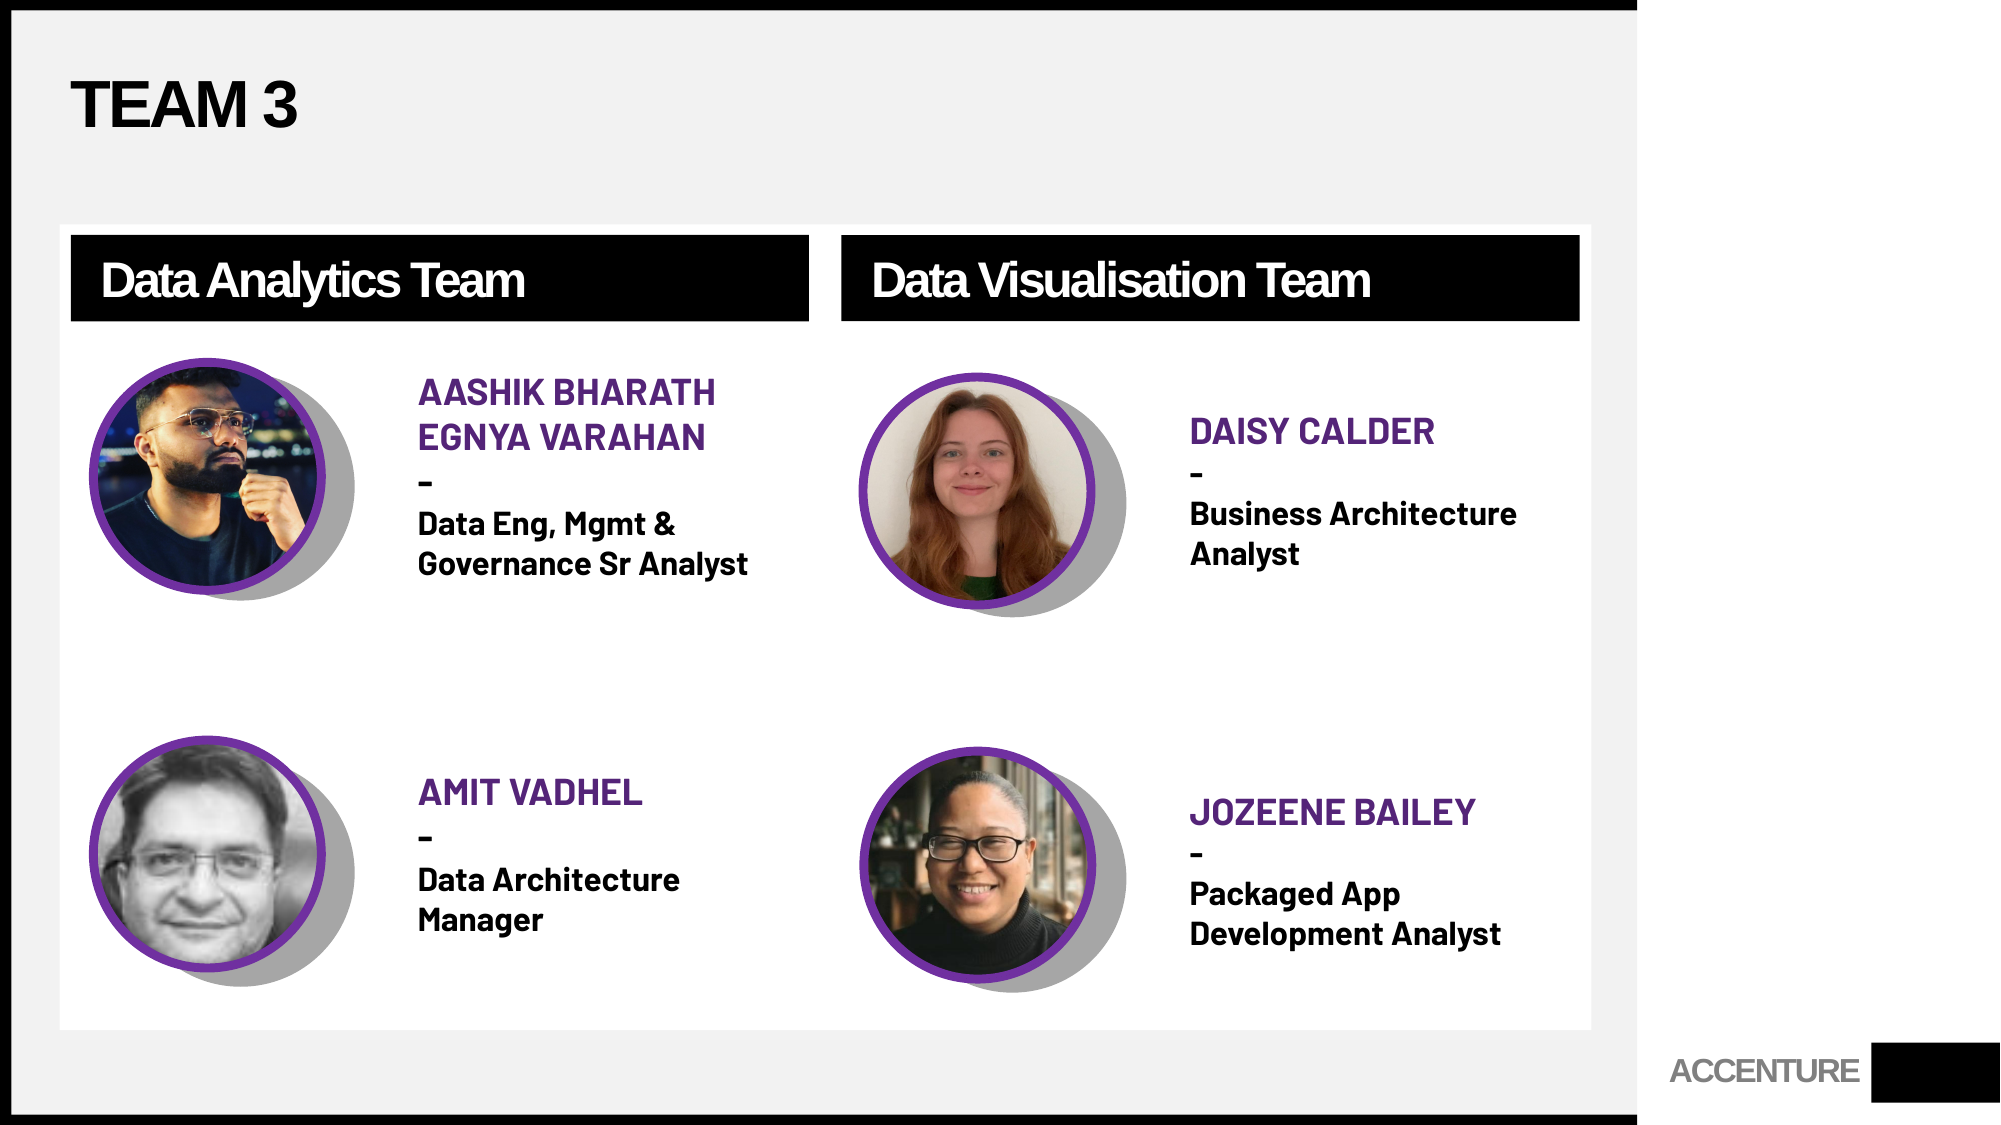

# Team 3

Data Analytics Team
Data Visualisation Team

AASHIK BHARATH EGNYA VARAHAN
-
Data Eng, Mgmt & Governance Sr Analyst

AMIT VADHEL
-
Data Architecture Manager

DAISY CALDER
-
Business Architecture Analyst

JOZEENE BAILEY
-
Packaged App Development Analyst